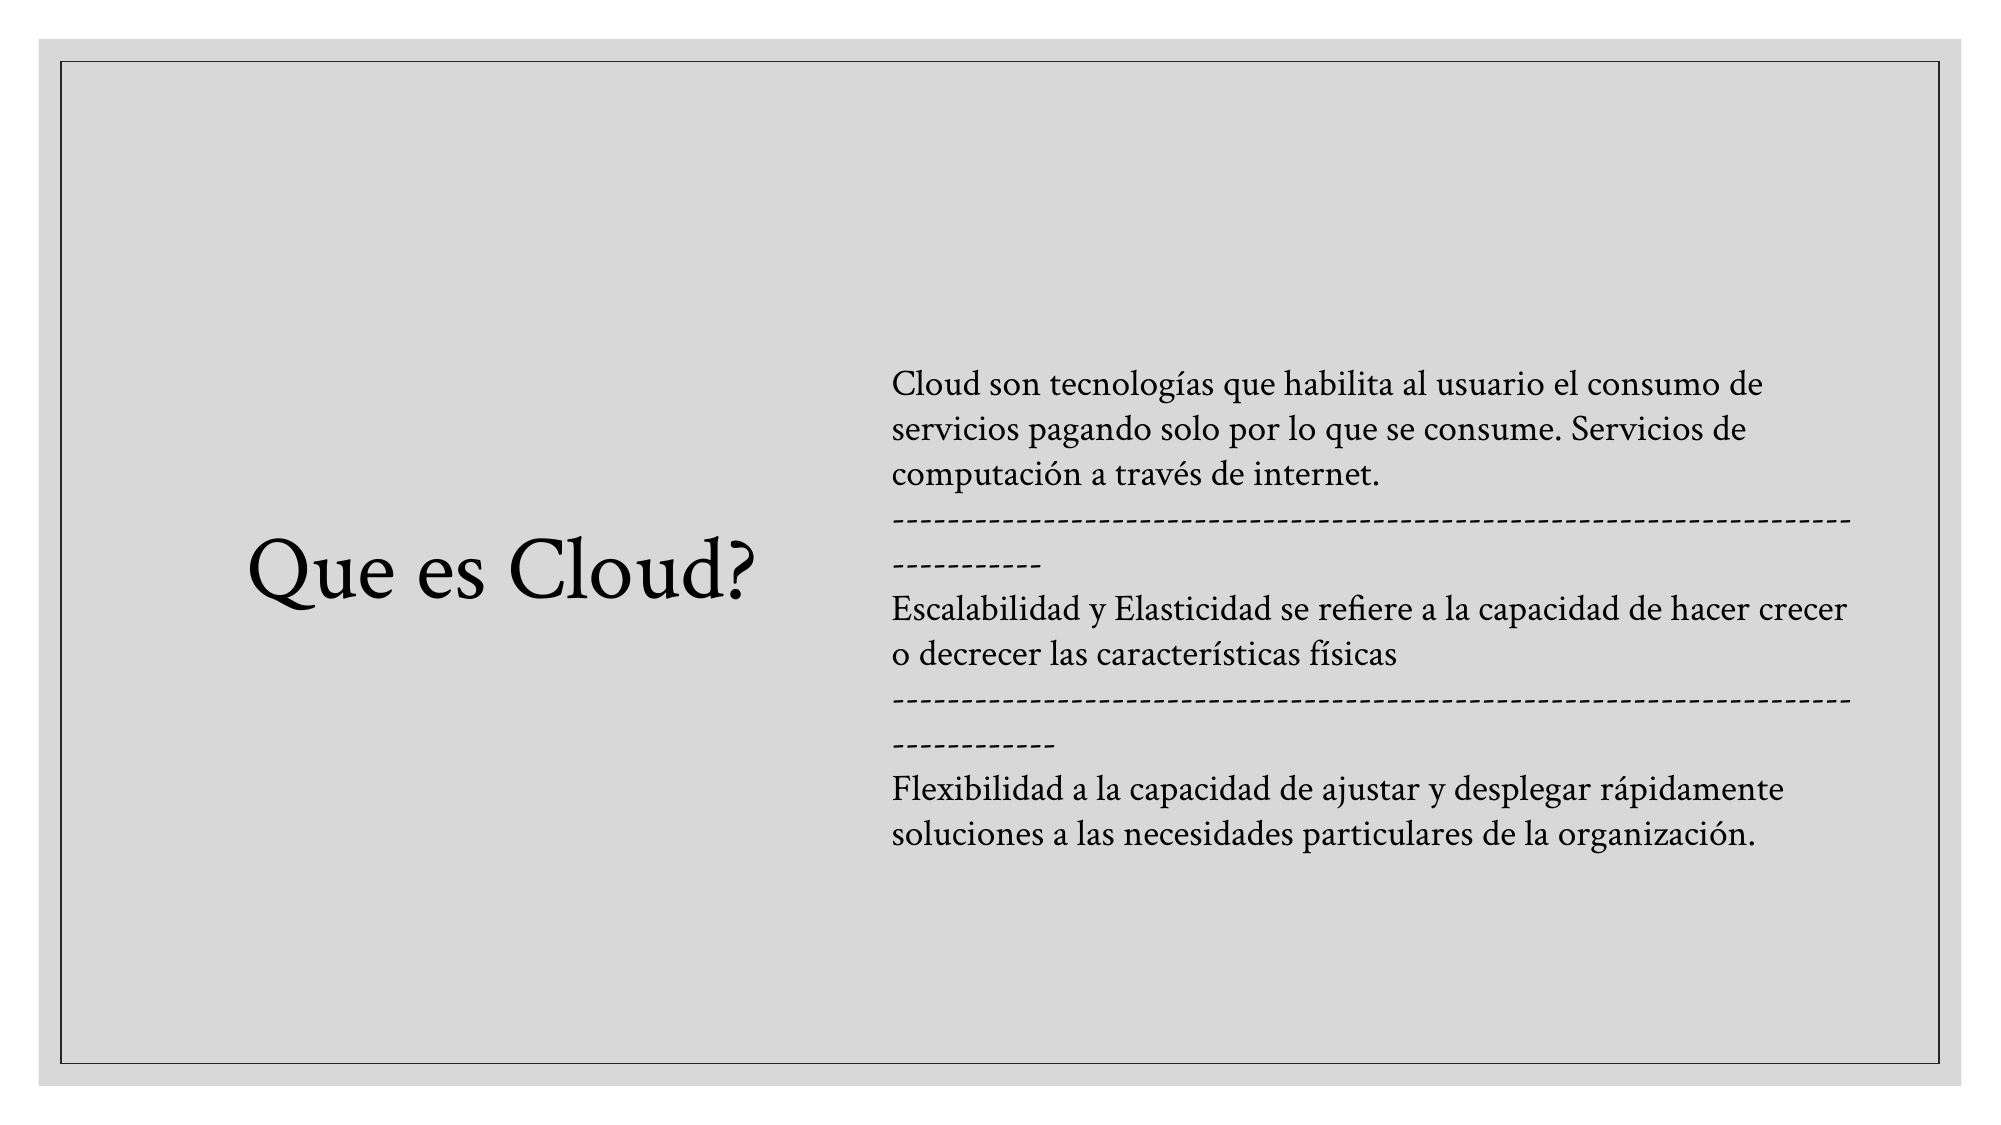

Cloud son tecnologías que habilita al usuario el consumo de
servicios pagando solo por lo que se consume. Servicios de
computación a través de internet.
---------------------------------------------------------------------------------
Escalabilidad y Elasticidad se refiere a la capacidad de hacer crecer
o decrecer las características físicas
----------------------------------------------------------------------------------
Flexibilidad a la capacidad de ajustar y desplegar rápidamente
soluciones a las necesidades particulares de la organización.
Que es Cloud?